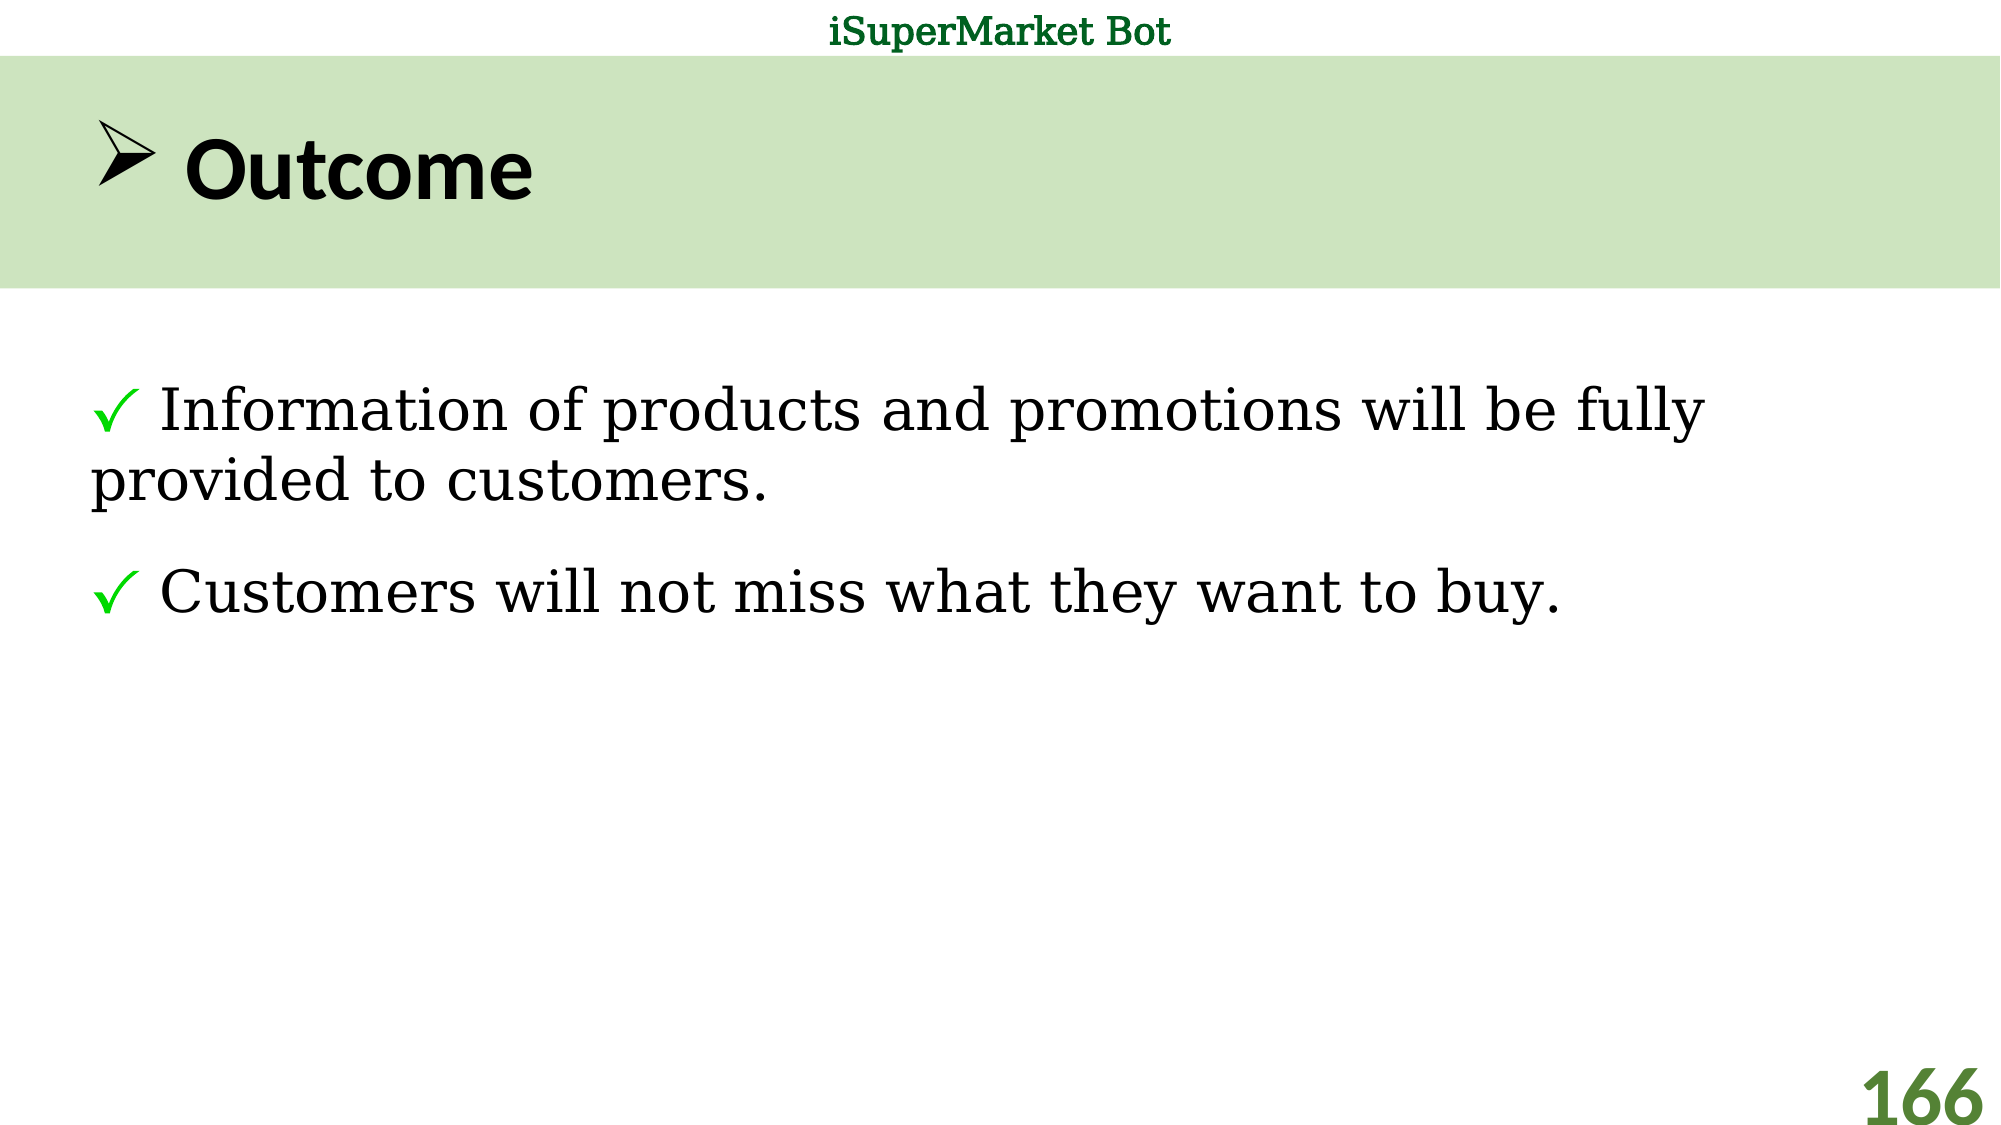

# Outcome
✓ Information of products and promotions will be fully provided to customers.
✓ Customers will not miss what they want to buy.
166